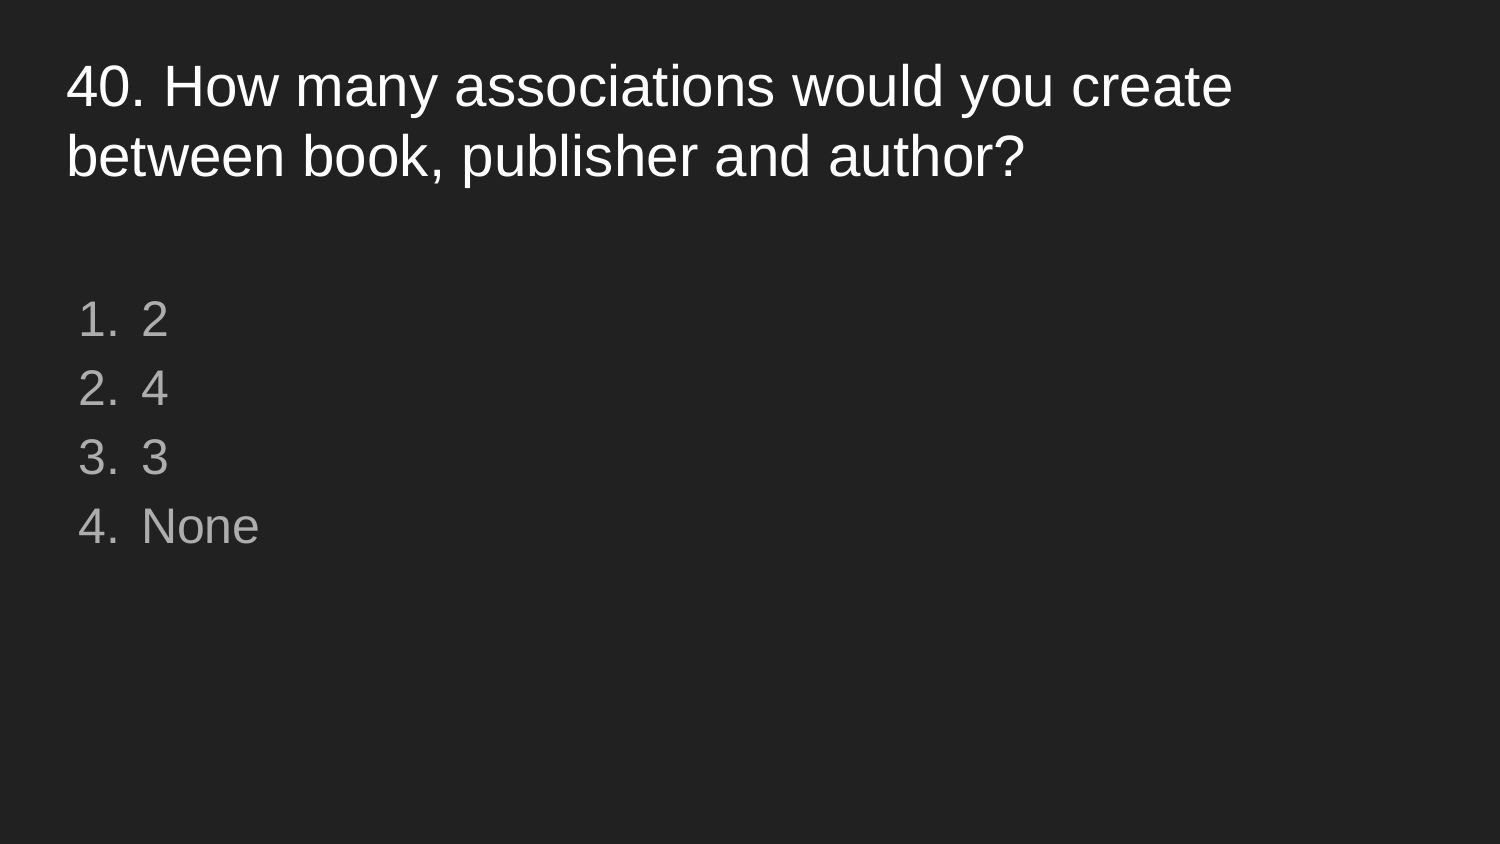

# 40. How many associations would you create between book, publisher and author?

2
4
3
None